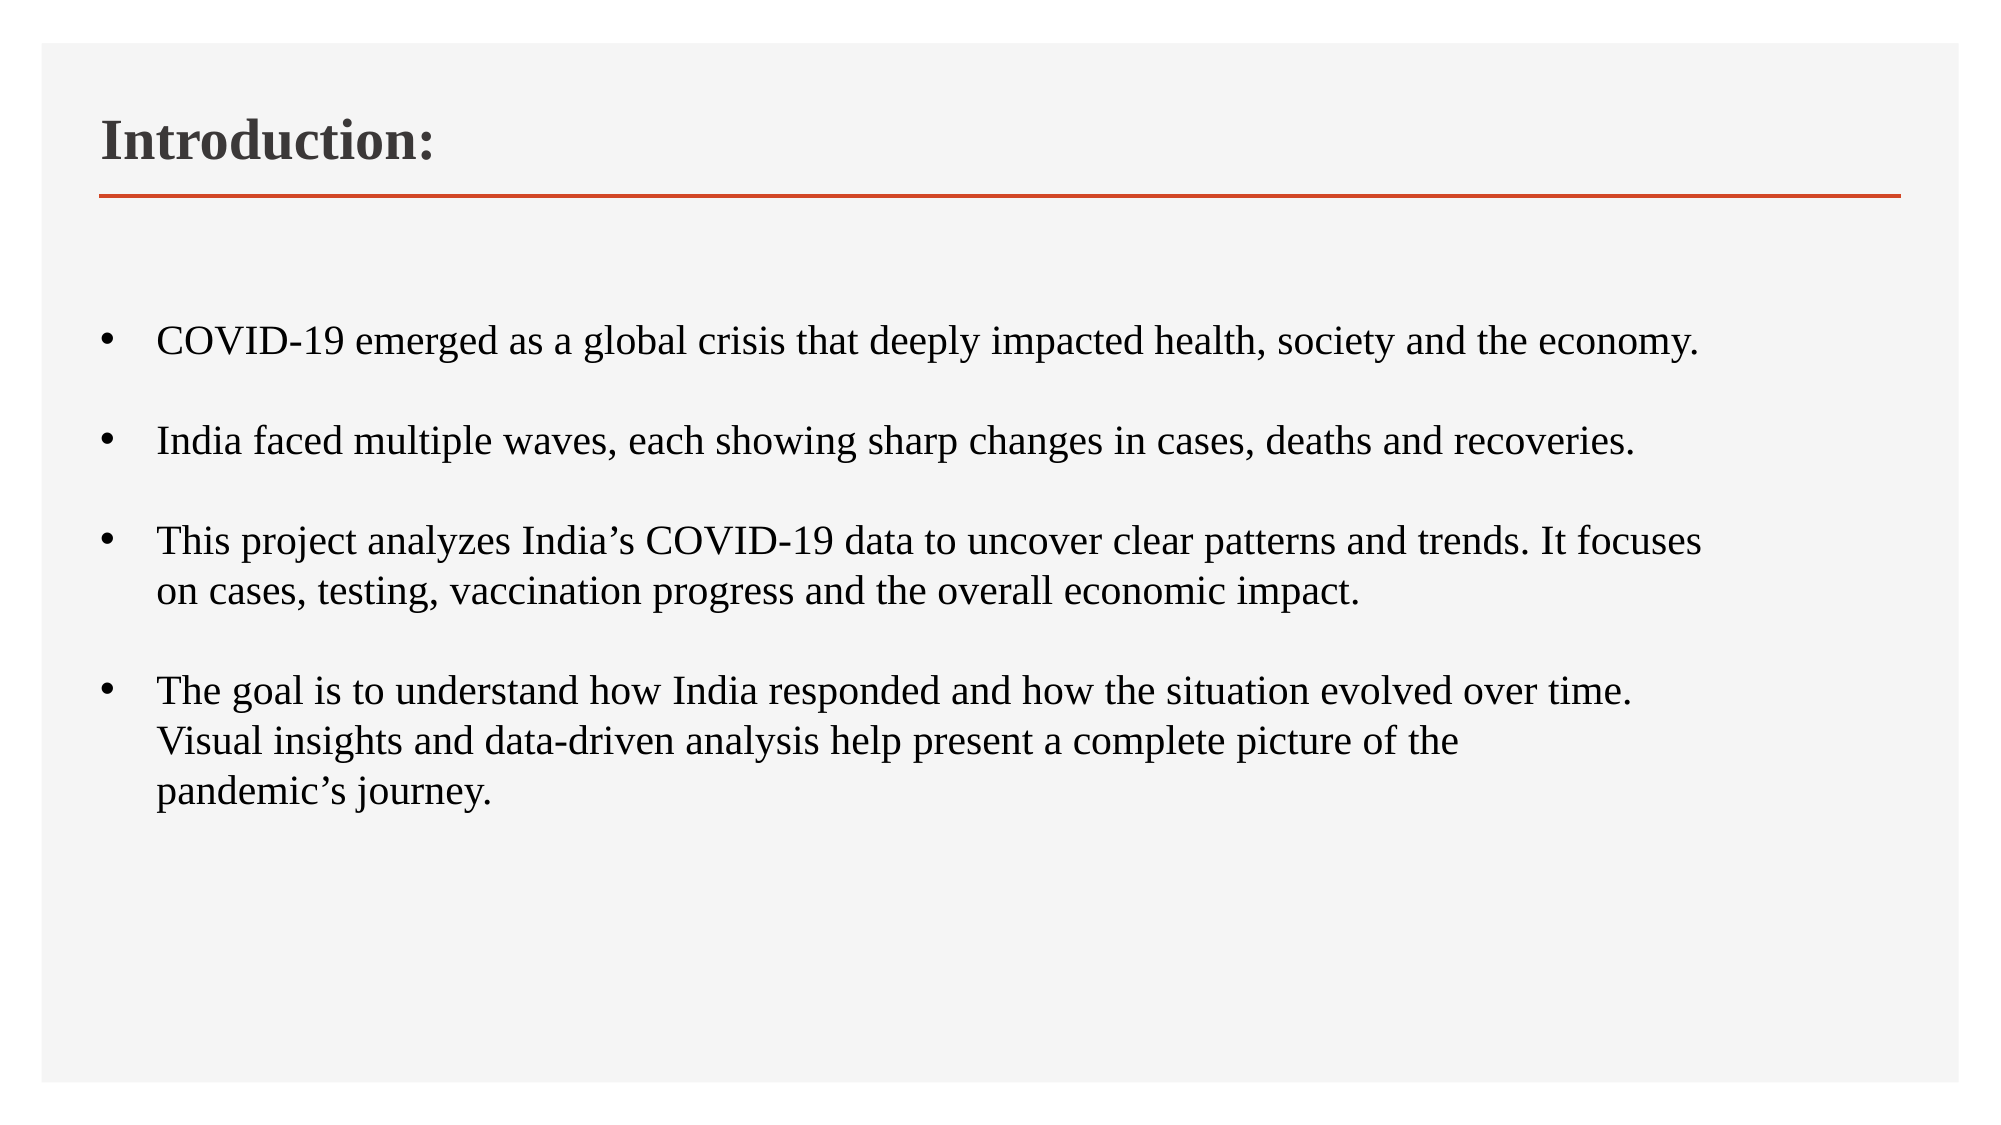

# Introduction:

COVID-19 emerged as a global crisis that deeply impacted health, society and the economy.

India faced multiple waves, each showing sharp changes in cases, deaths and recoveries.

This project analyzes India’s COVID-19 data to uncover clear patterns and trends. It focuses on cases, testing, vaccination progress and the overall economic impact.

The goal is to understand how India responded and how the situation evolved over time. Visual insights and data-driven analysis help present a complete picture of the pandemic’s journey.